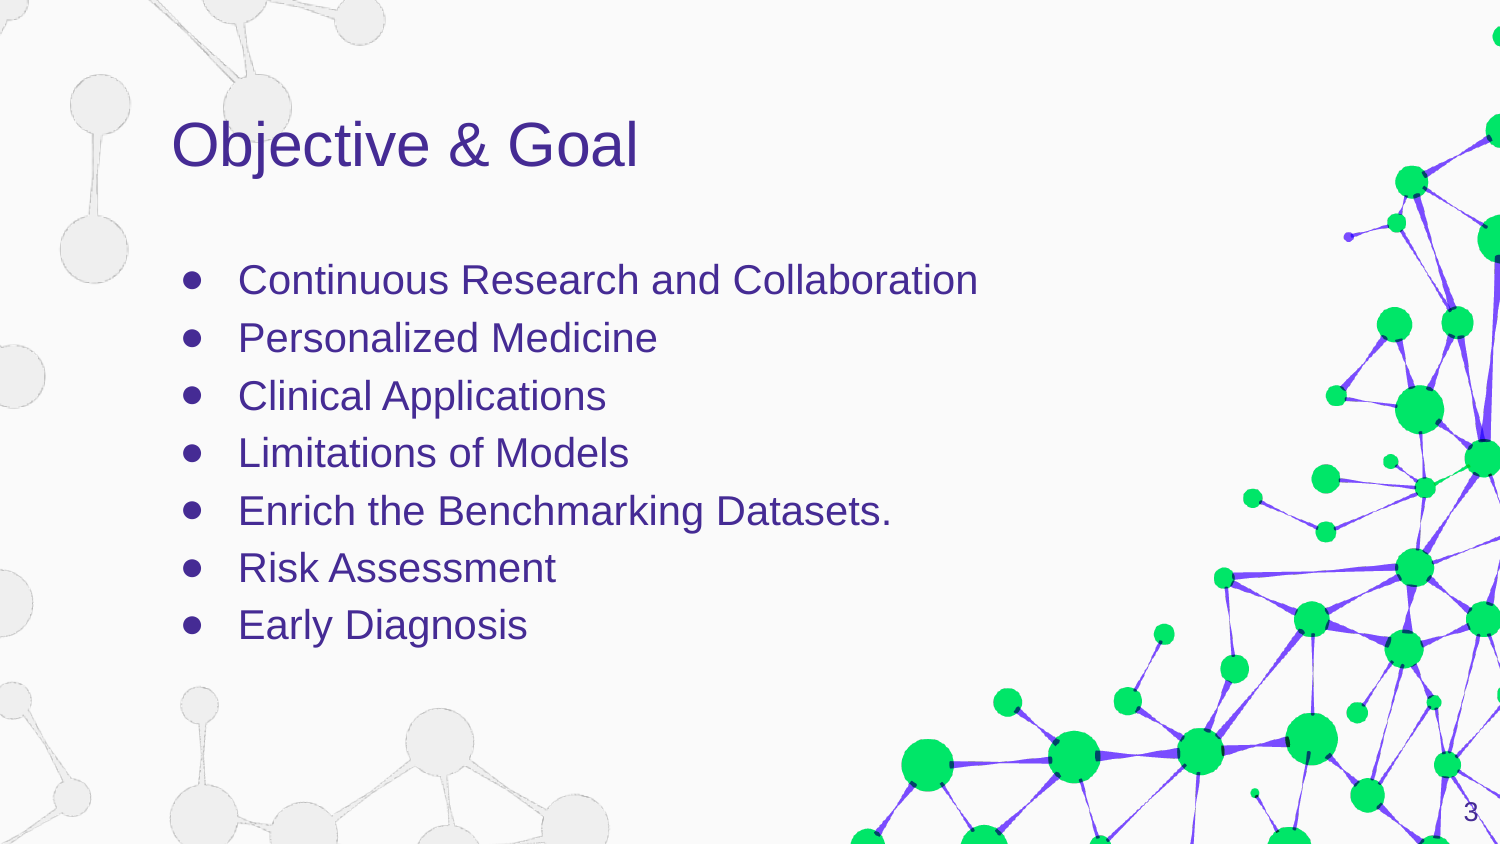

Objective & Goal
Continuous Research and Collaboration
Personalized Medicine
Clinical Applications
Limitations of Models
Enrich the Benchmarking Datasets.
Risk Assessment
Early Diagnosis
3